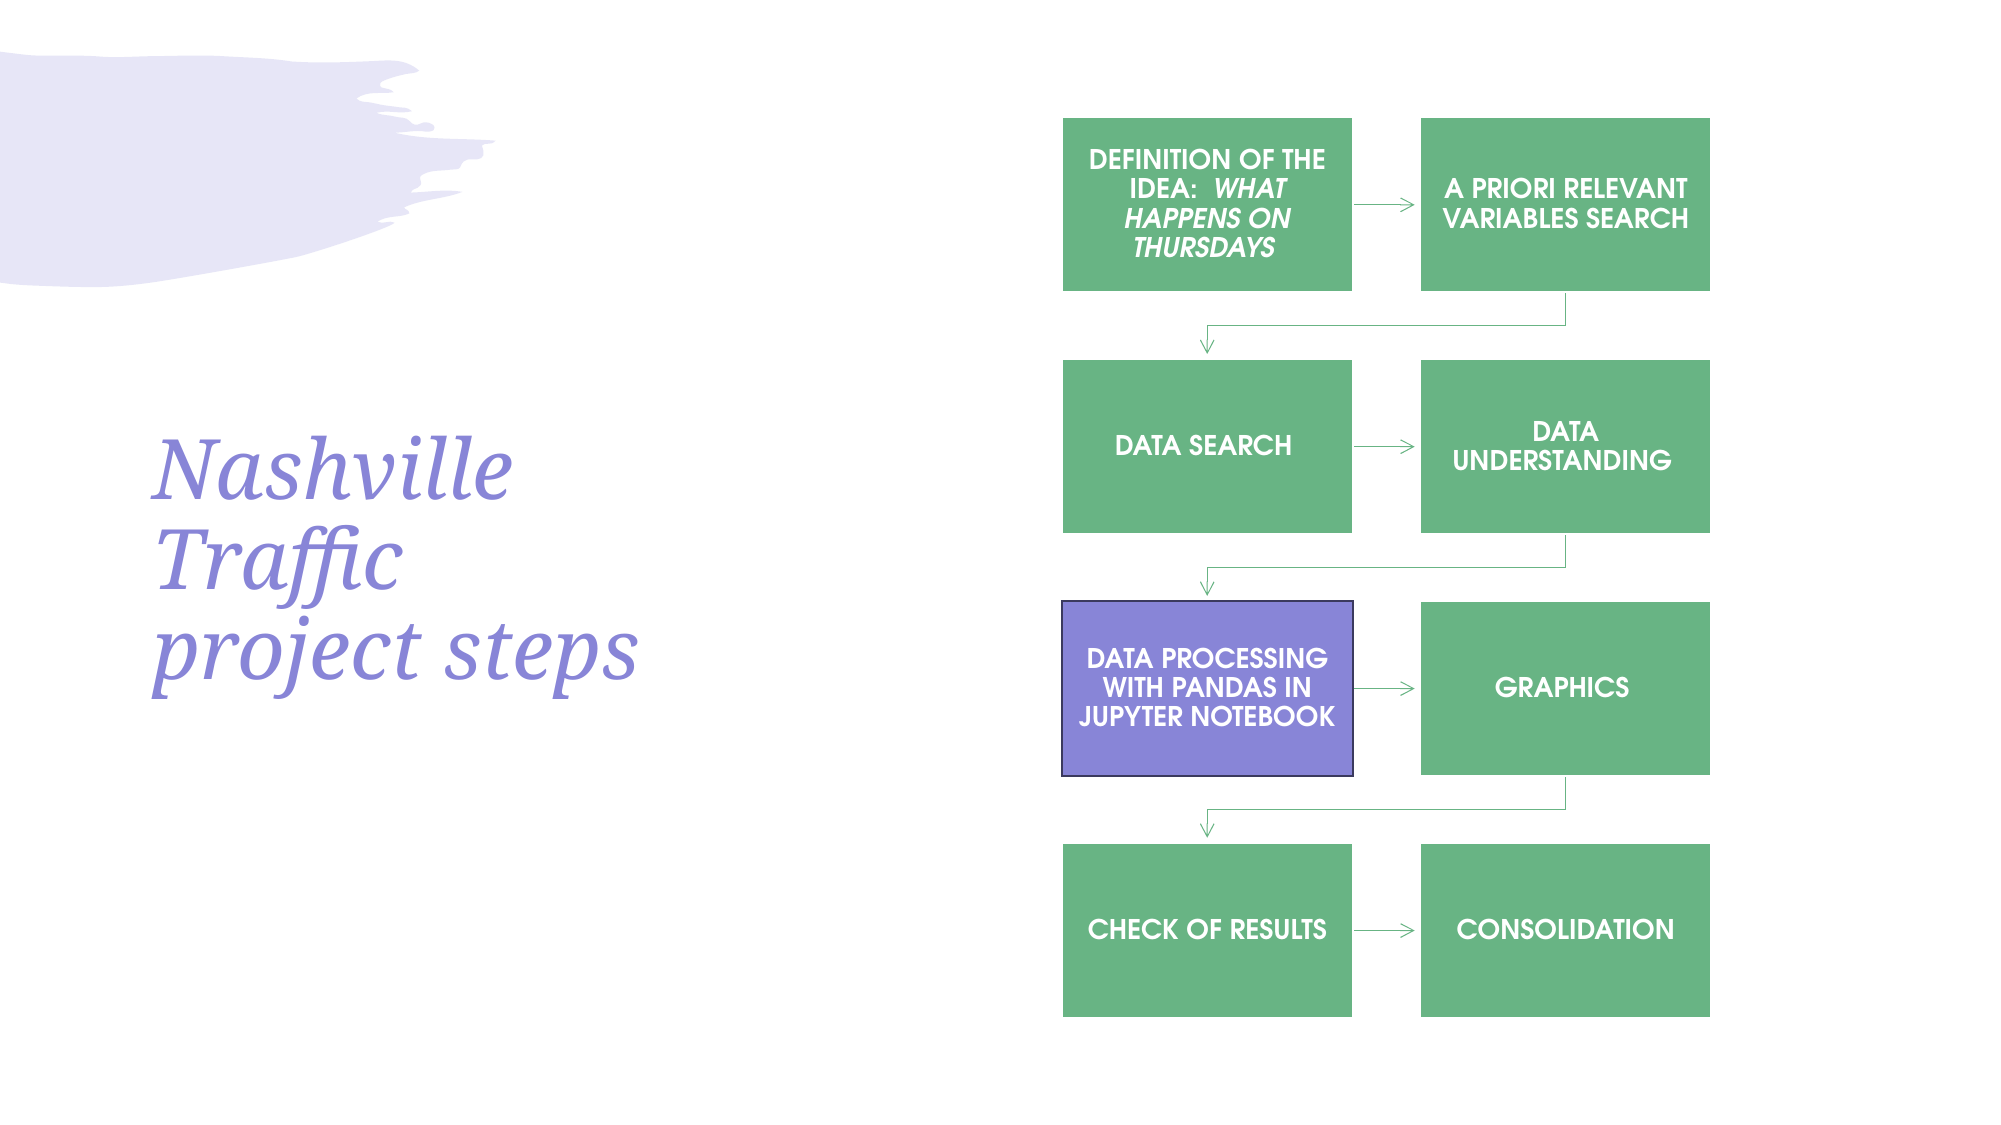

# Nashville Traffic project steps

Definition of the idea:  What happens on Thursdays

A priori relevant variables search

Data Search

Data Understanding

Data Processing with Pandas in Jupyter Notebook

Graphics

Check of Results
Consolidation